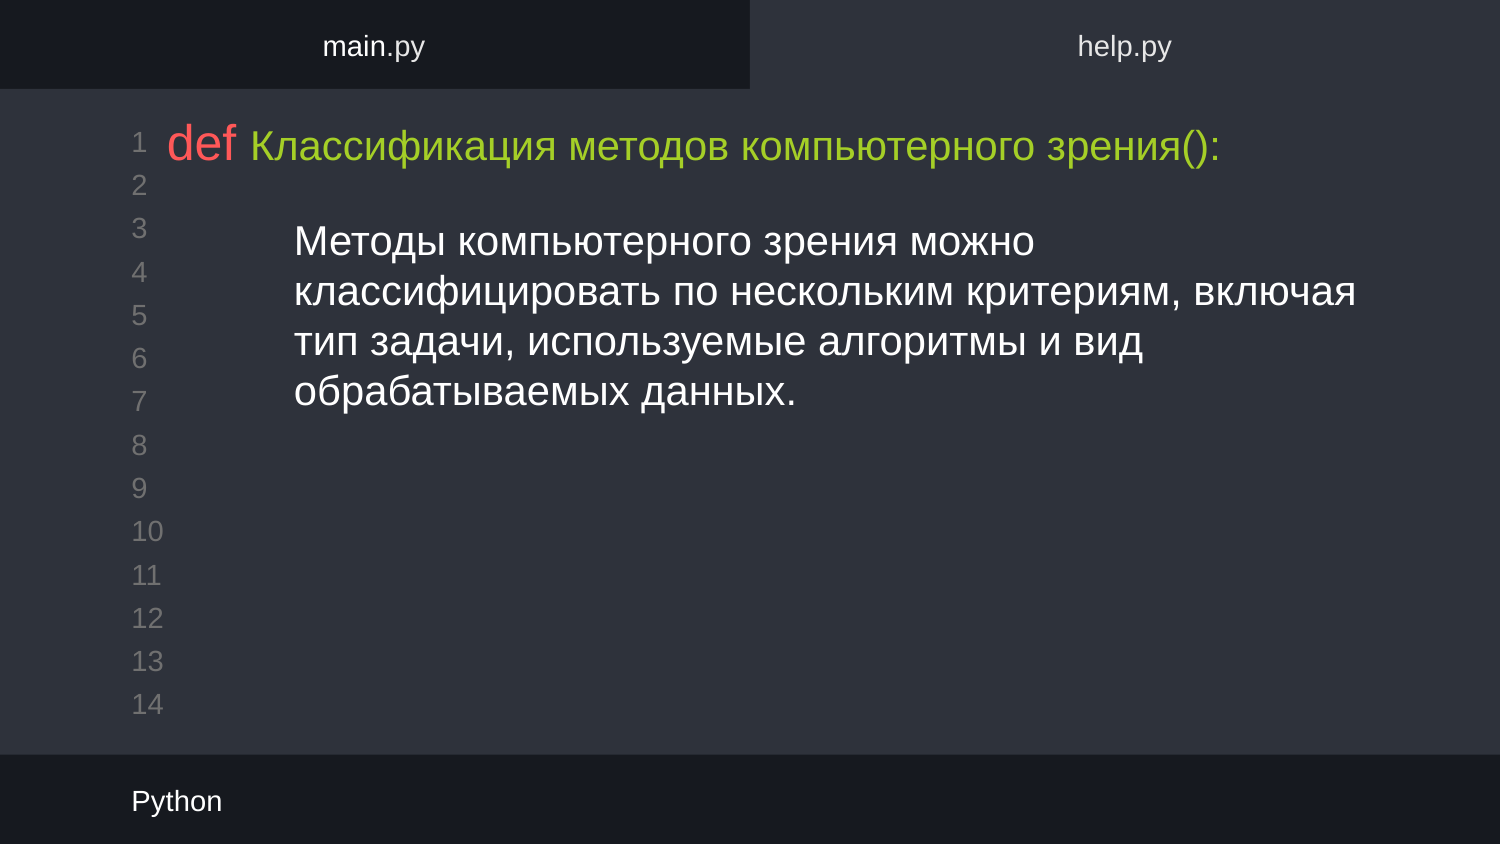

main.py
help.py
# def Классификация методов компьютерного зрения():
Методы компьютерного зрения можно классифицировать по нескольким критериям, включая тип задачи, используемые алгоритмы и вид обрабатываемых данных.
Python